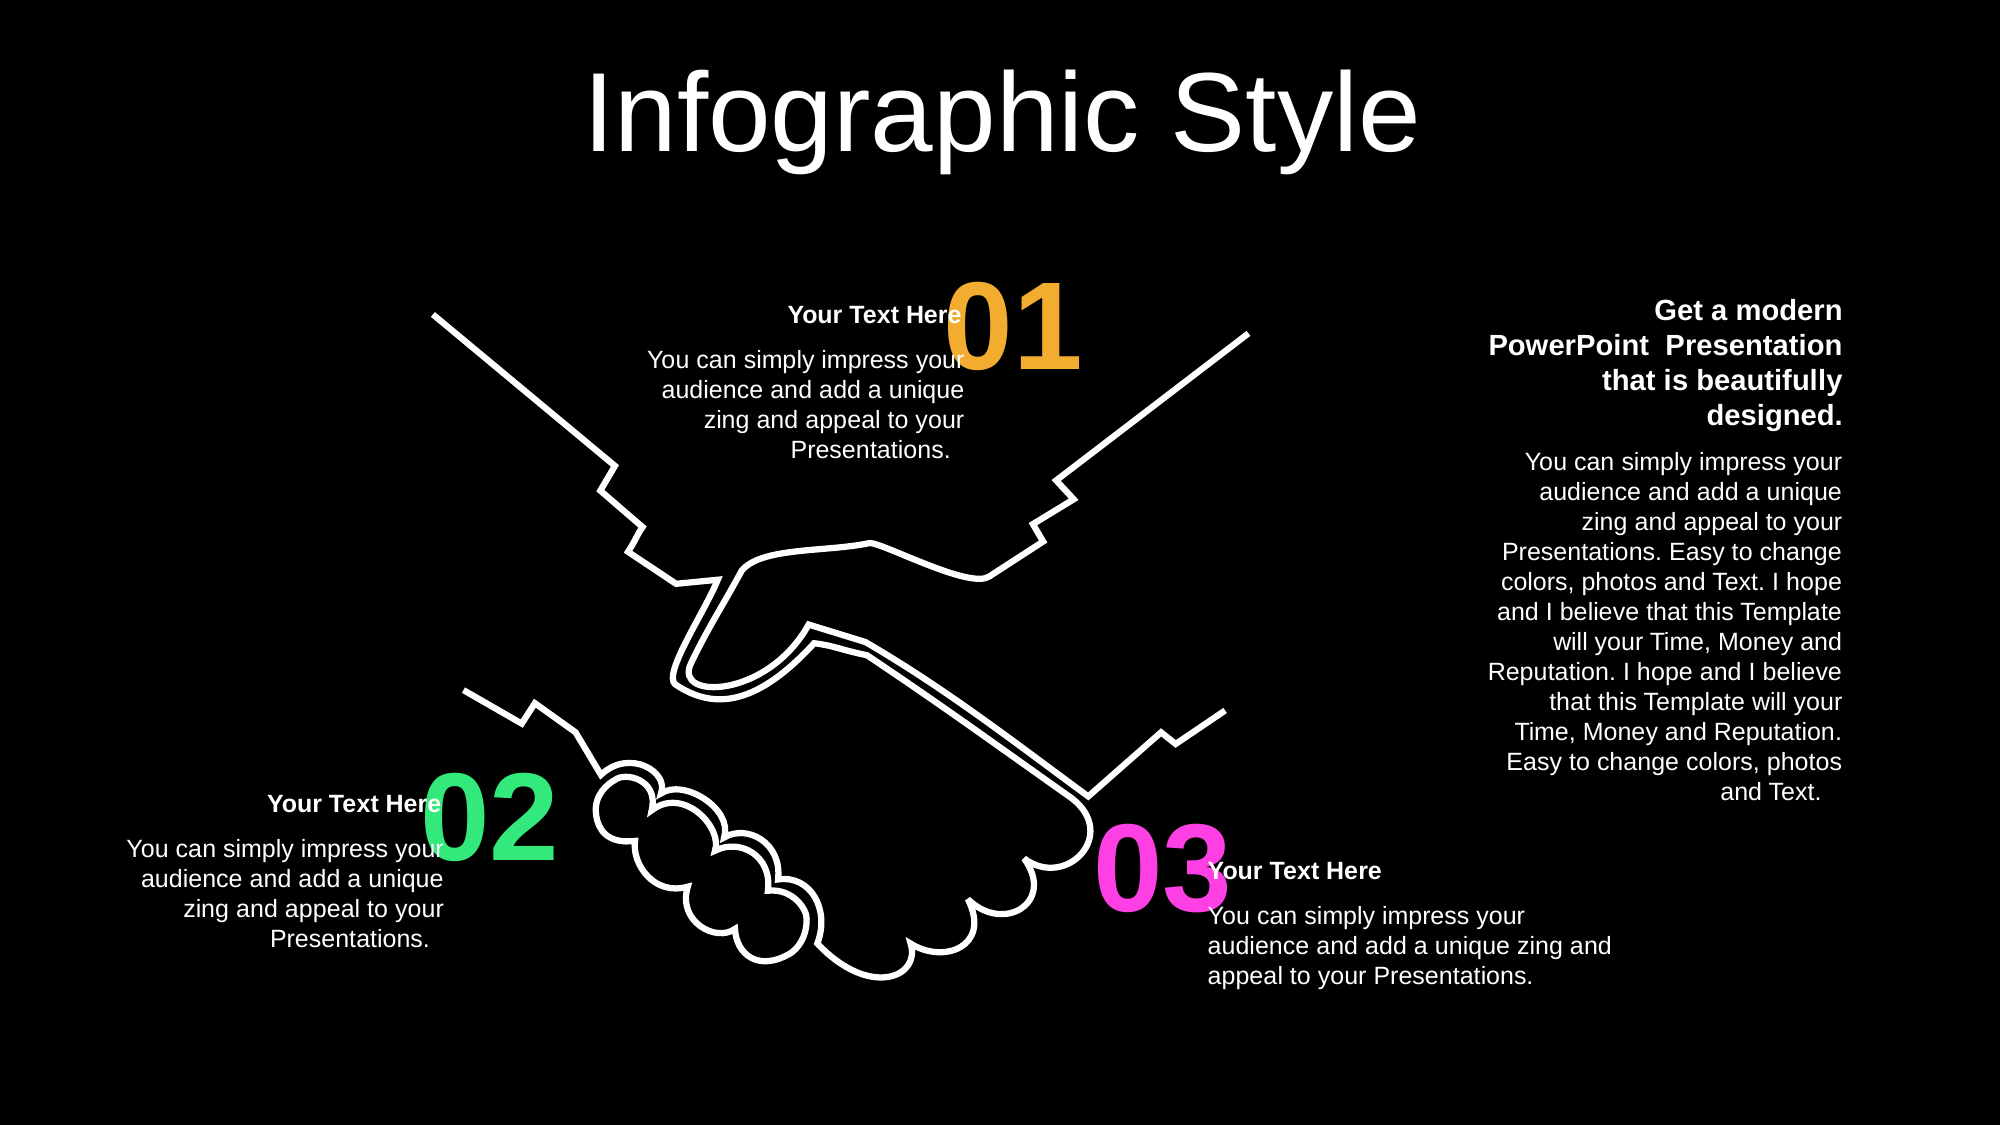

Infographic Style
01
Get a modern PowerPoint  Presentation that is beautifully designed.
Your Text Here
You can simply impress your audience and add a unique zing and appeal to your Presentations.

You can simply impress your audience and add a unique zing and appeal to your Presentations. Easy to change colors, photos and Text. I hope and I believe that this Template will your Time, Money and Reputation. I hope and I believe that this Template will your Time, Money and Reputation. Easy to change colors, photos and Text.
02
03
Your Text Here
You can simply impress your audience and add a unique zing and appeal to your Presentations.
Your Text Here
You can simply impress your audience and add a unique zing and appeal to your Presentations.